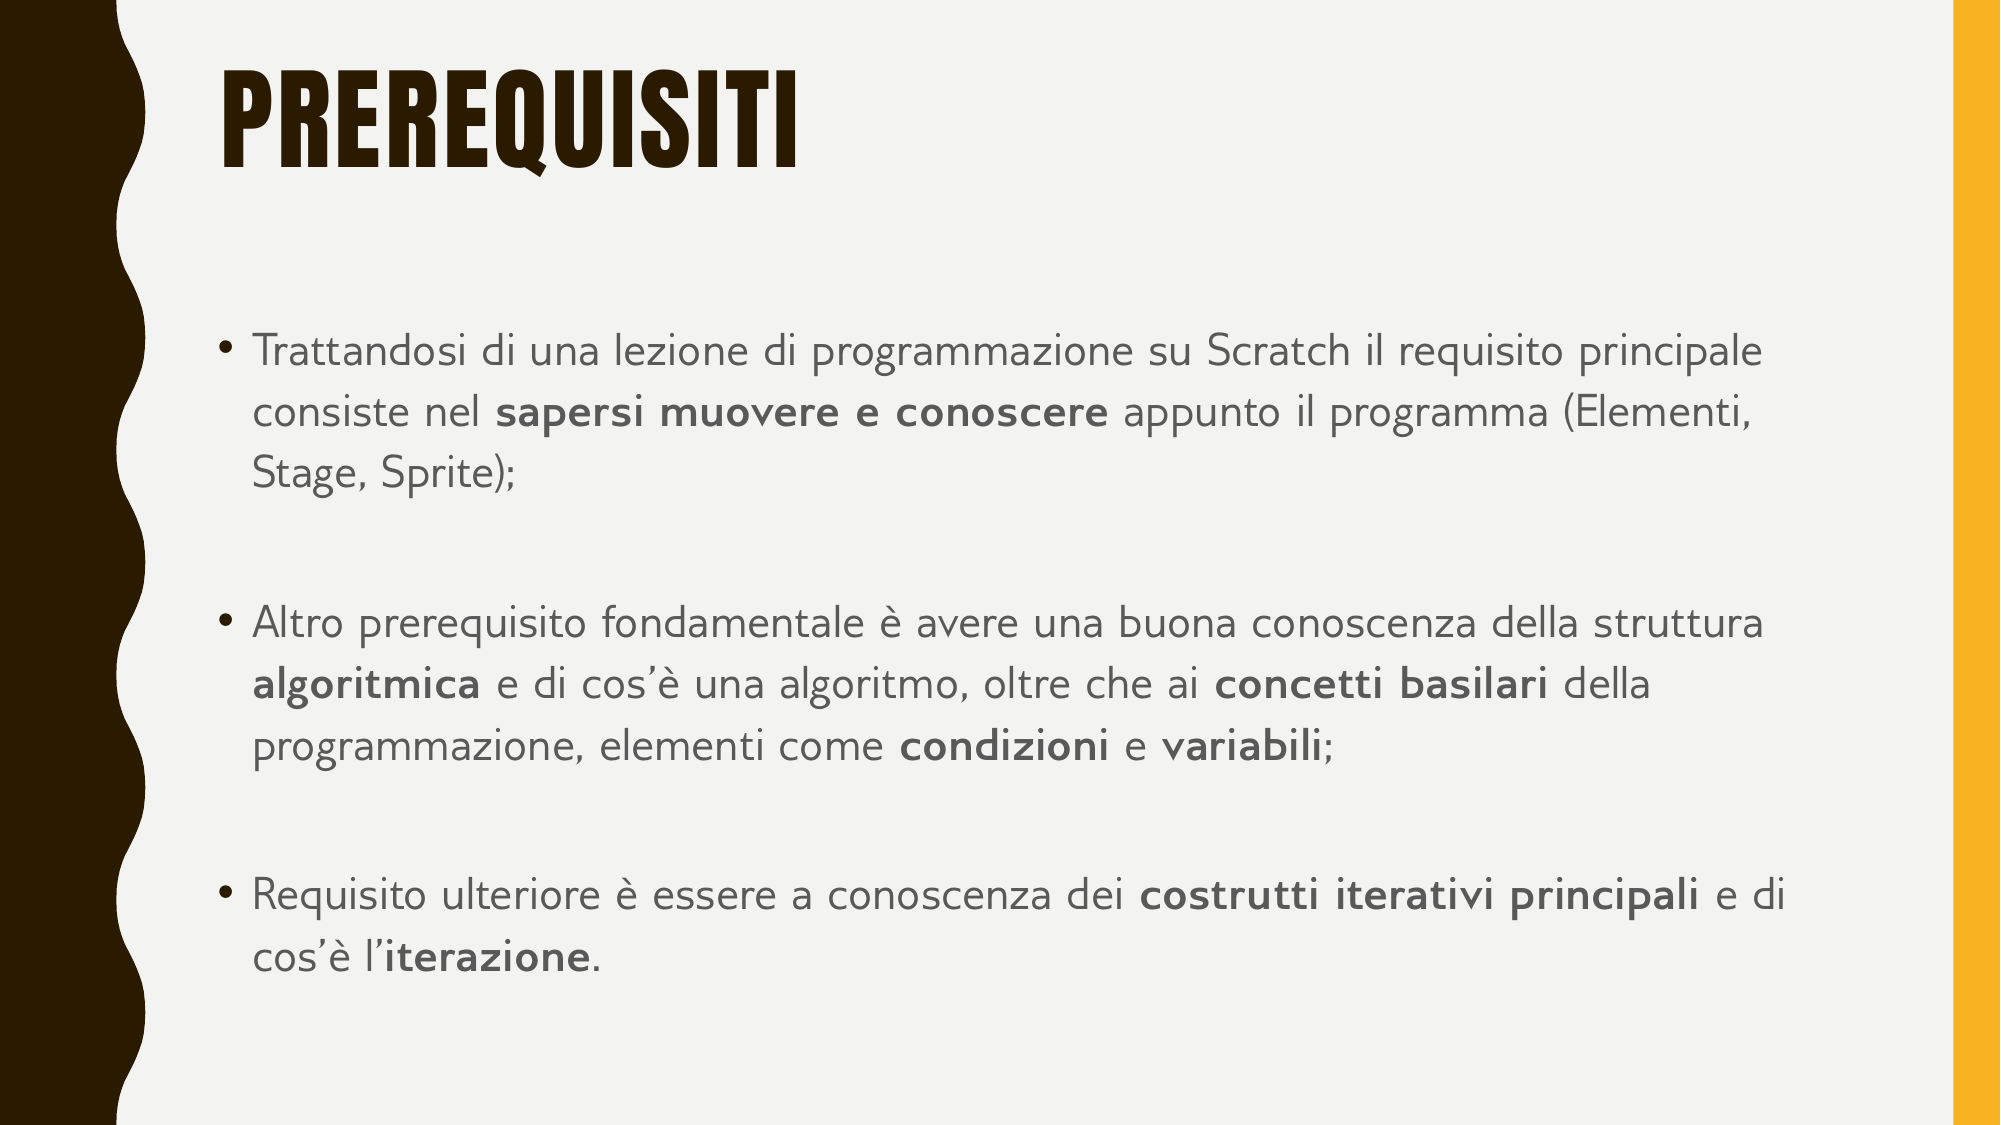

# prerequisiti
Trattandosi di una lezione di programmazione su Scratch il requisito principale consiste nel sapersi muovere e conoscere appunto il programma (Elementi, Stage, Sprite);

Altro prerequisito fondamentale è avere una buona conoscenza della struttura algoritmica e di cos’è una algoritmo, oltre che ai concetti basilari della programmazione, elementi come condizioni e variabili;

Requisito ulteriore è essere a conoscenza dei costrutti iterativi principali e di cos’è l’iterazione.